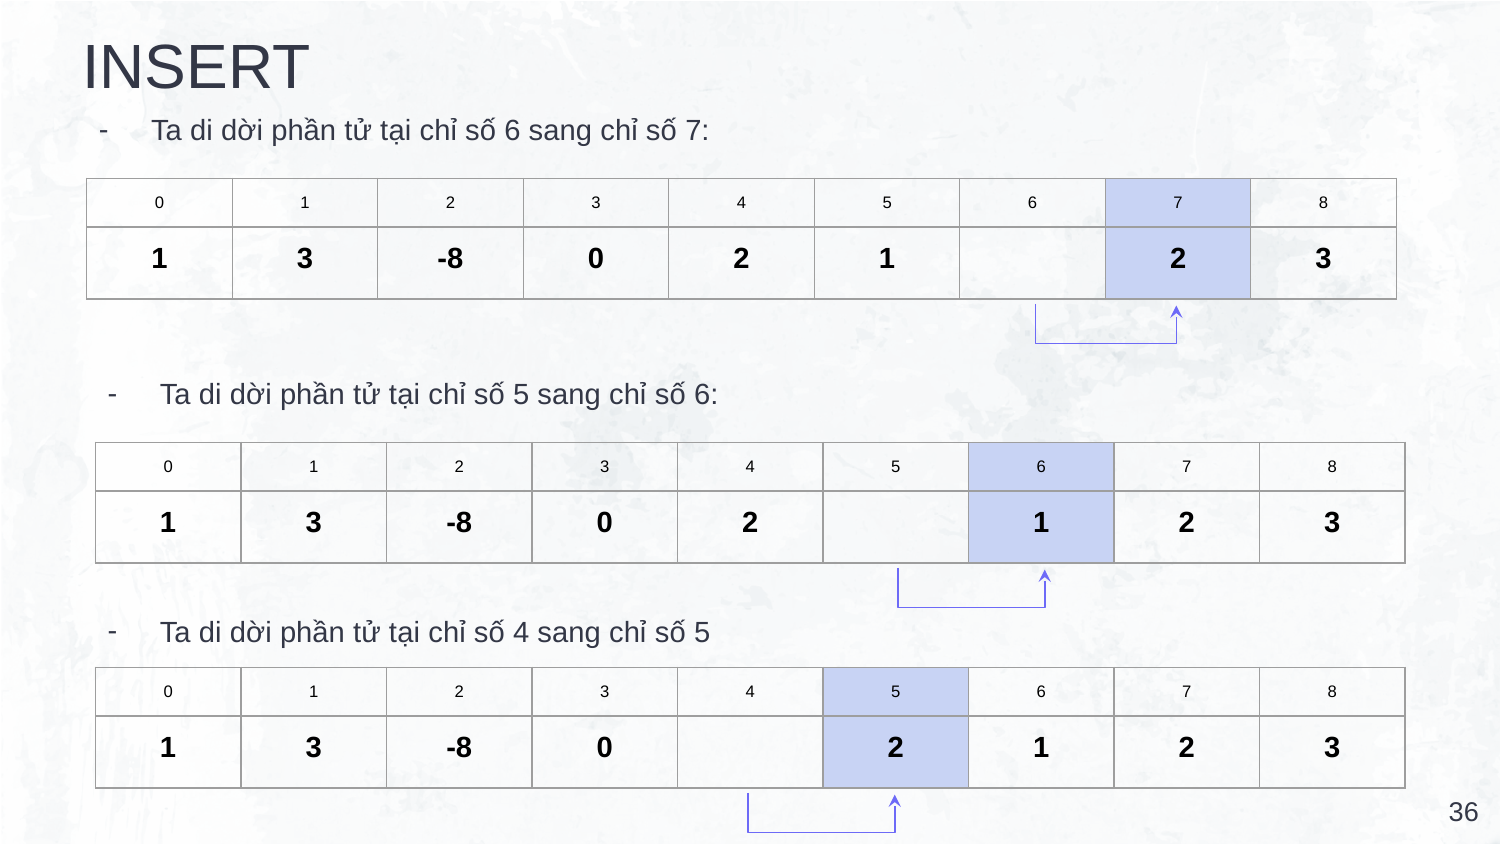

# INSERT
Ta di dời phần tử tại chỉ số 6 sang chỉ số 7:
| 0 | 1 | 2 | 3 | 4 | 5 | 6 | 7 | 8 |
| --- | --- | --- | --- | --- | --- | --- | --- | --- |
| 1 | 3 | -8 | 0 | 2 | 1 |  | 2 | 3 |

Ta di dời phần tử tại chỉ số 5 sang chỉ số 6:
| 0 | 1 | 2 | 3 | 4 | 5 | 6 | 7 | 8 |
| --- | --- | --- | --- | --- | --- | --- | --- | --- |
| 1 | 3 | -8 | 0 | 2 |  | 1 | 2 | 3 |

Ta di dời phần tử tại chỉ số 4 sang chỉ số 5
| 0 | 1 | 2 | 3 | 4 | 5 | 6 | 7 | 8 |
| --- | --- | --- | --- | --- | --- | --- | --- | --- |
| 1 | 3 | -8 | 0 |  | 2 | 1 | 2 | 3 |
36